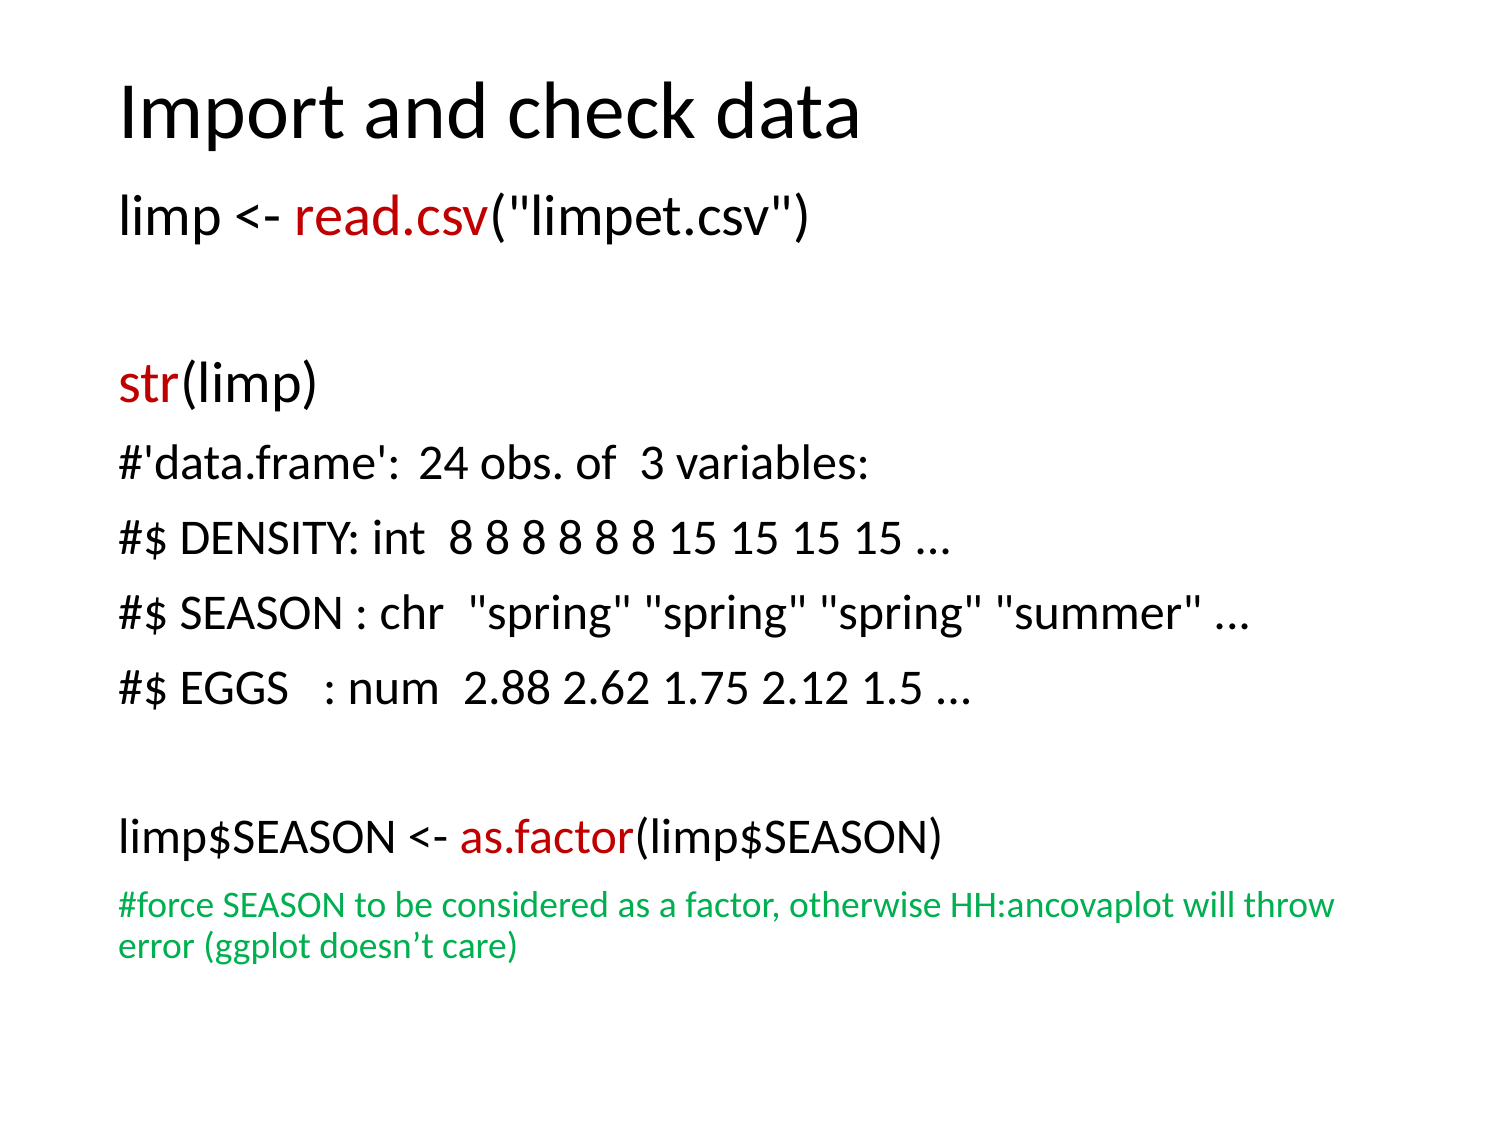

# Import and check data
limp <- read.csv("limpet.csv")

str(limp)
#'data.frame':	24 obs. of  3 variables:
#$ DENSITY: int  8 8 8 8 8 8 15 15 15 15 ...
#$ SEASON : chr  "spring" "spring" "spring" "summer" ...
#$ EGGS   : num  2.88 2.62 1.75 2.12 1.5 ...

limp$SEASON <- as.factor(limp$SEASON)
#force SEASON to be considered as a factor, otherwise HH:ancovaplot will throw error (ggplot doesn’t care)